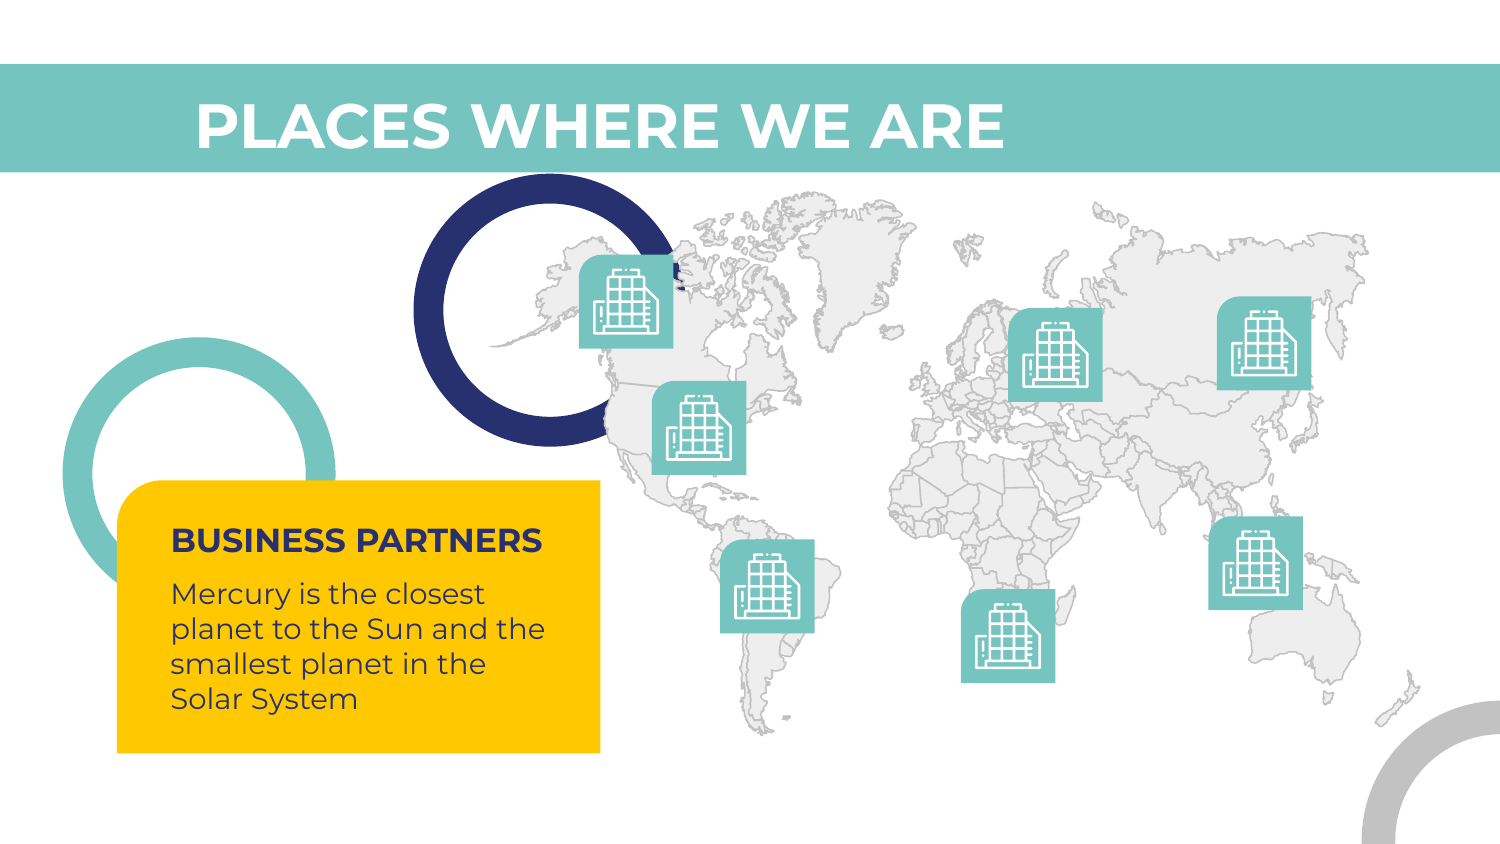

# PLACES WHERE WE ARE

BUSINESS PARTNERS

Mercury is the closest planet to the Sun and the smallest planet in the Solar System